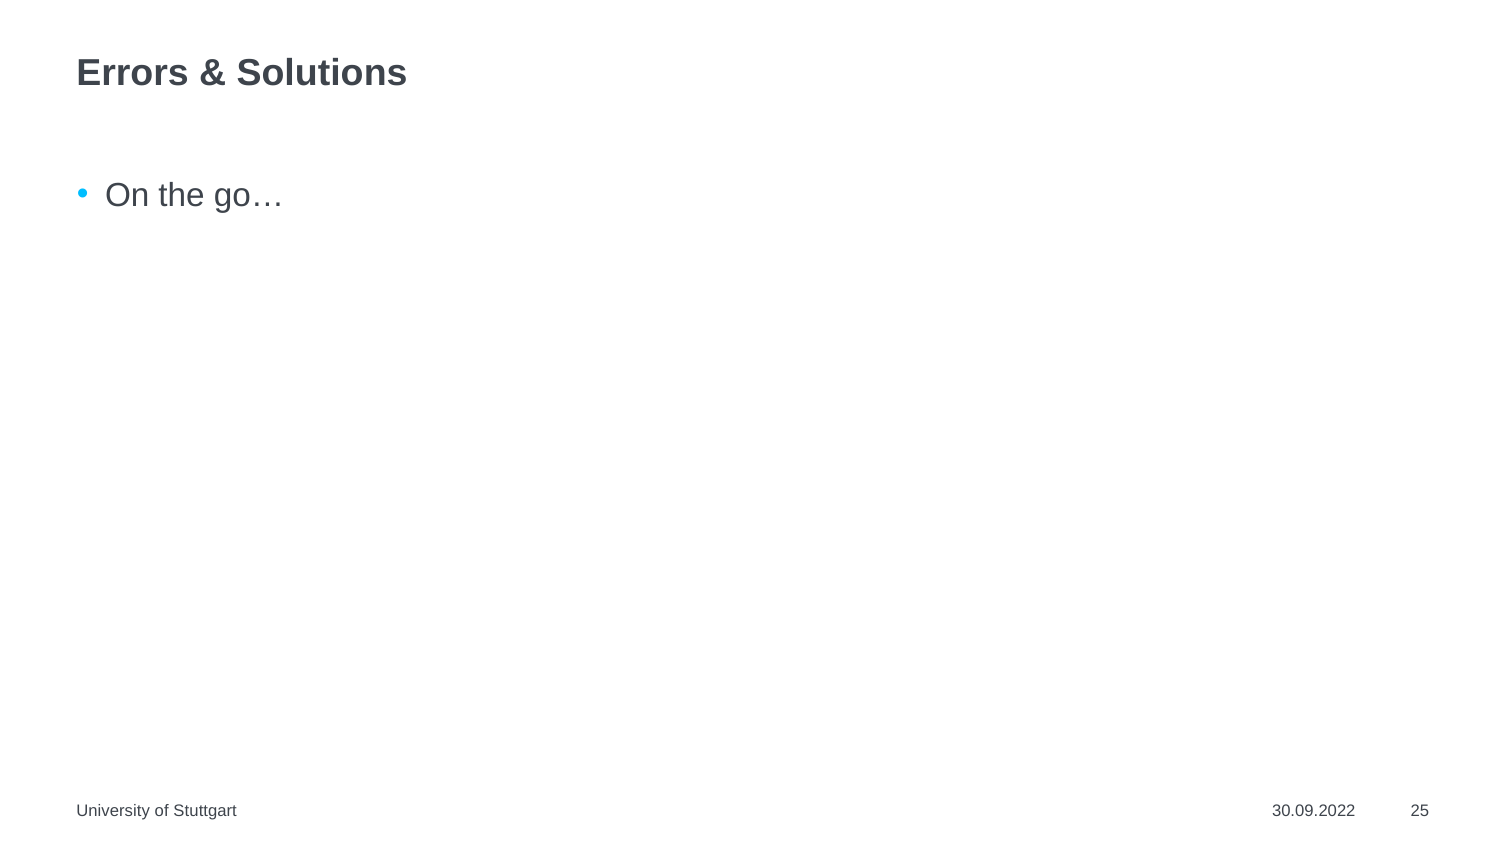

# Errors & Solutions

On the go…
University of Stuttgart
30.09.2022
25